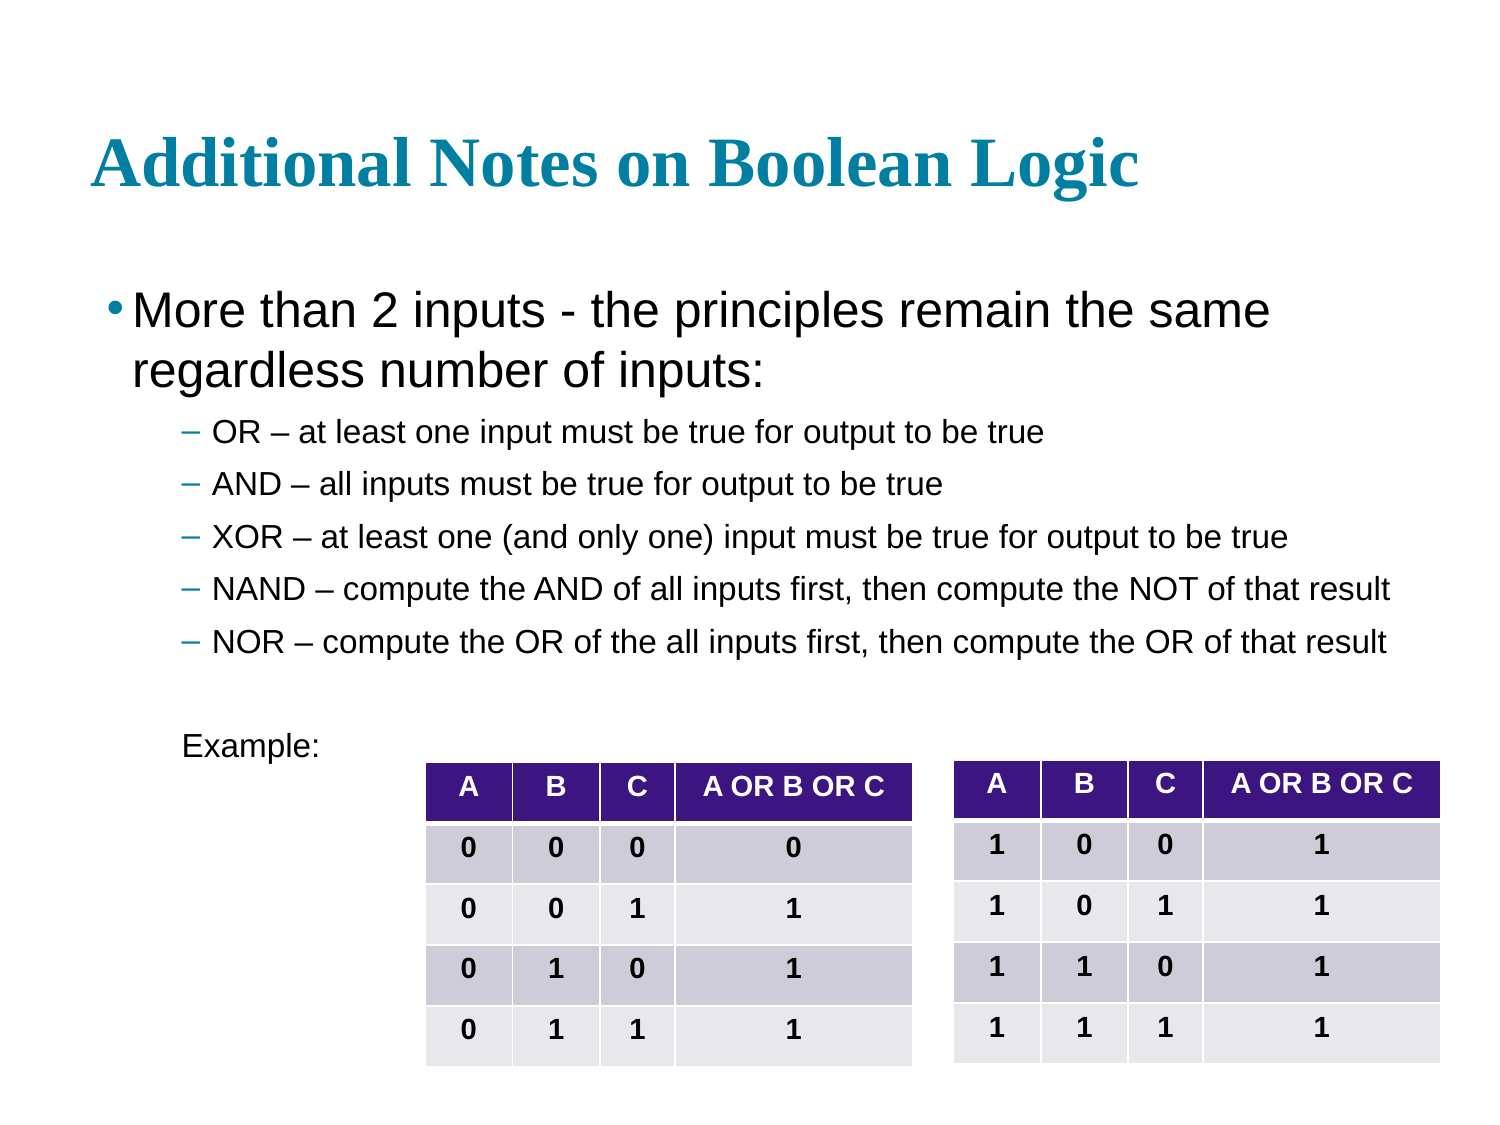

# Additional Notes on Boolean Logic
More than 2 inputs - the principles remain the same regardless number of inputs:
OR – at least one input must be true for output to be true
AND – all inputs must be true for output to be true
XOR – at least one (and only one) input must be true for output to be true
NAND – compute the AND of all inputs first, then compute the NOT of that result
NOR – compute the OR of the all inputs first, then compute the OR of that result

Example:
| A | B | C | A OR B OR C |
| --- | --- | --- | --- |
| 1 | 0 | 0 | 1 |
| 1 | 0 | 1 | 1 |
| 1 | 1 | 0 | 1 |
| 1 | 1 | 1 | 1 |
| A | B | C | A OR B OR C |
| --- | --- | --- | --- |
| 0 | 0 | 0 | 0 |
| 0 | 0 | 1 | 1 |
| 0 | 1 | 0 | 1 |
| 0 | 1 | 1 | 1 |